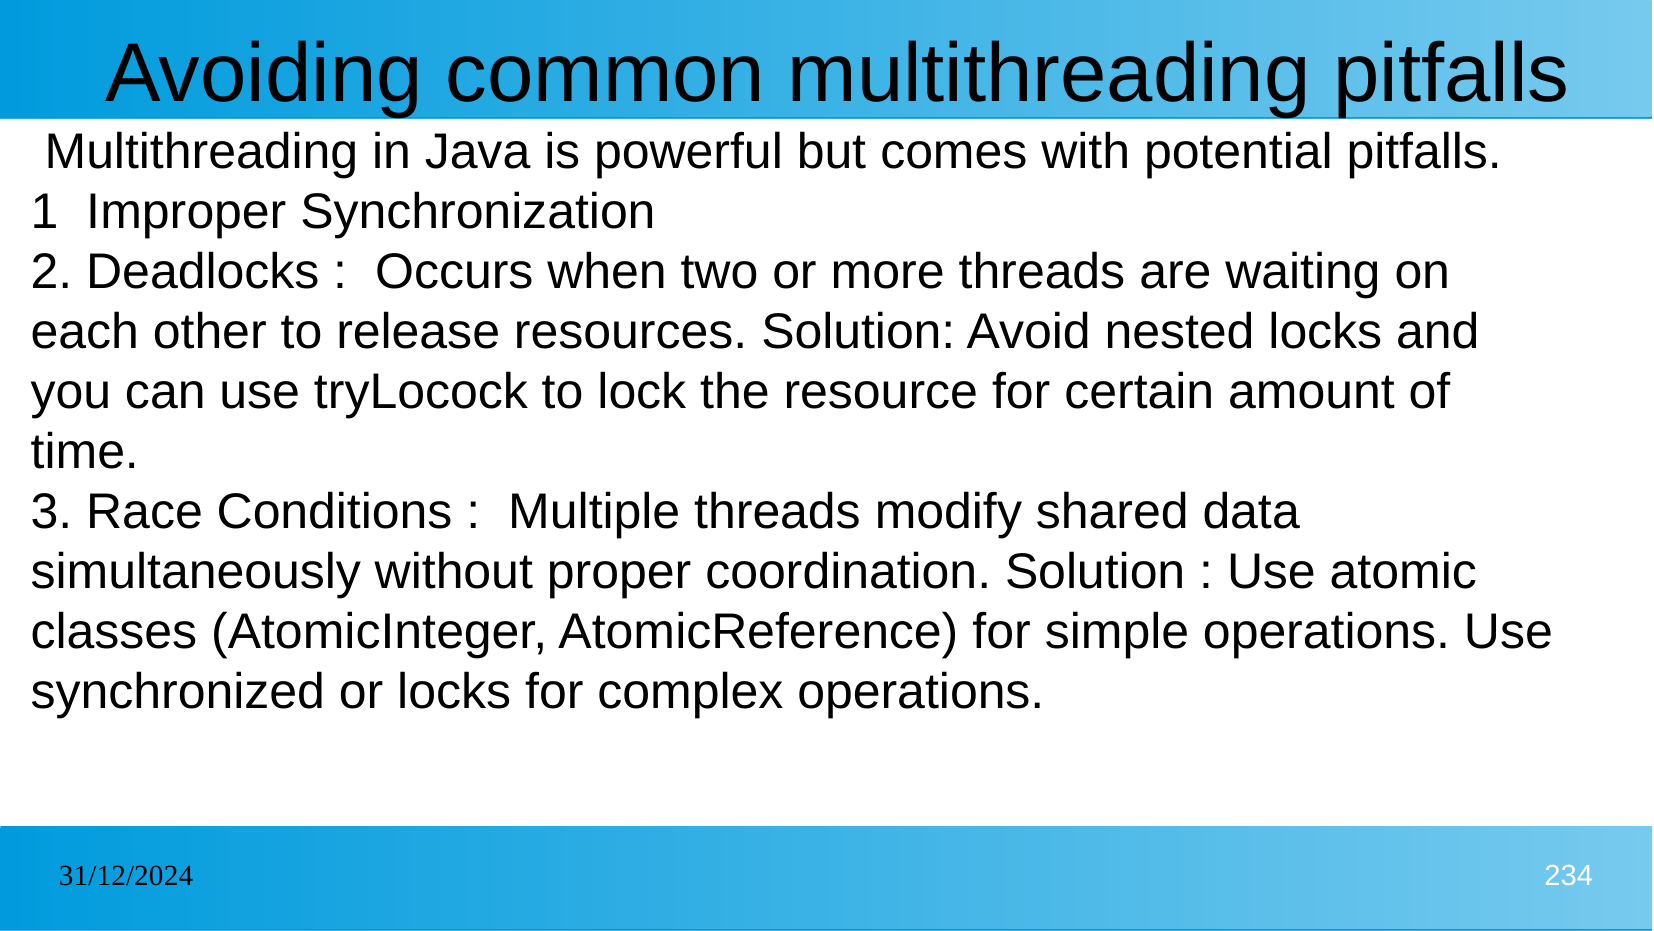

# Avoiding common multithreading pitfalls
 Multithreading in Java is powerful but comes with potential pitfalls.
1  Improper Synchronization
2. Deadlocks :  Occurs when two or more threads are waiting on each other to release resources. Solution: Avoid nested locks and you can use tryLocock to lock the resource for certain amount of time.
3. Race Conditions :  Multiple threads modify shared data simultaneously without proper coordination. Solution : Use atomic classes (AtomicInteger, AtomicReference) for simple operations. Use synchronized or locks for complex operations.

31/12/2024
234